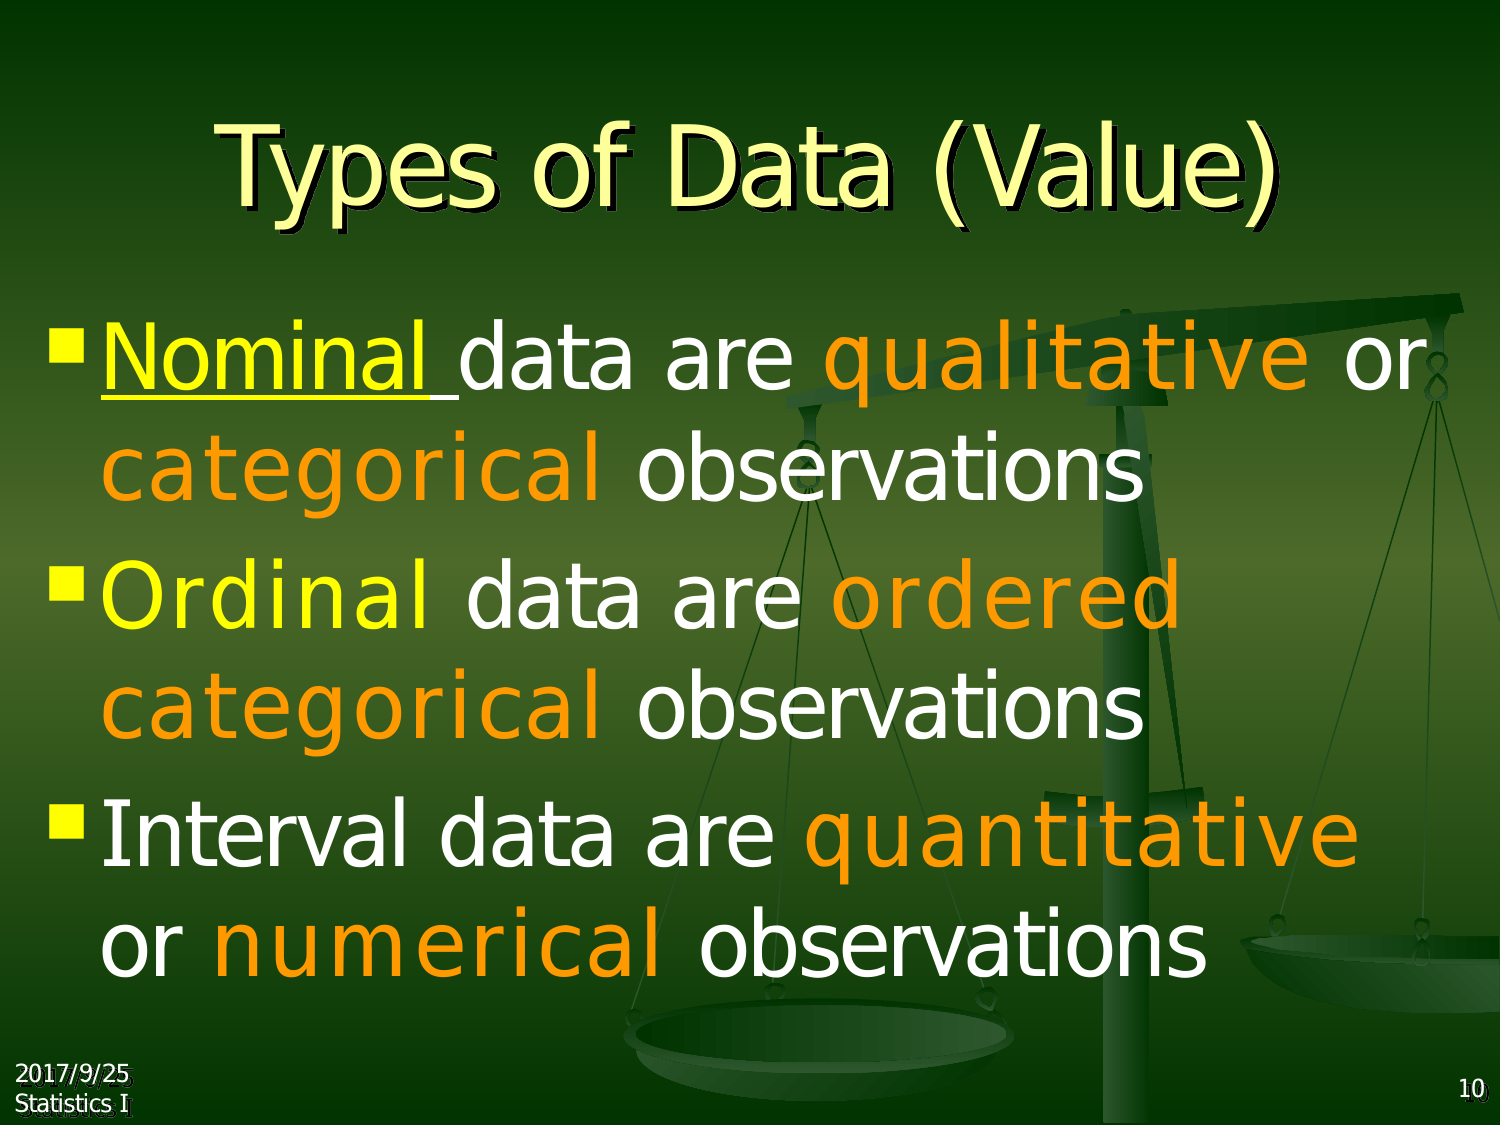

# Types of Data (Value)
Nominal data are qualitative or categorical observations
Ordinal data are ordered categorical observations
Interval data are quantitative or numerical observations
2017/9/25
Statistics I
10